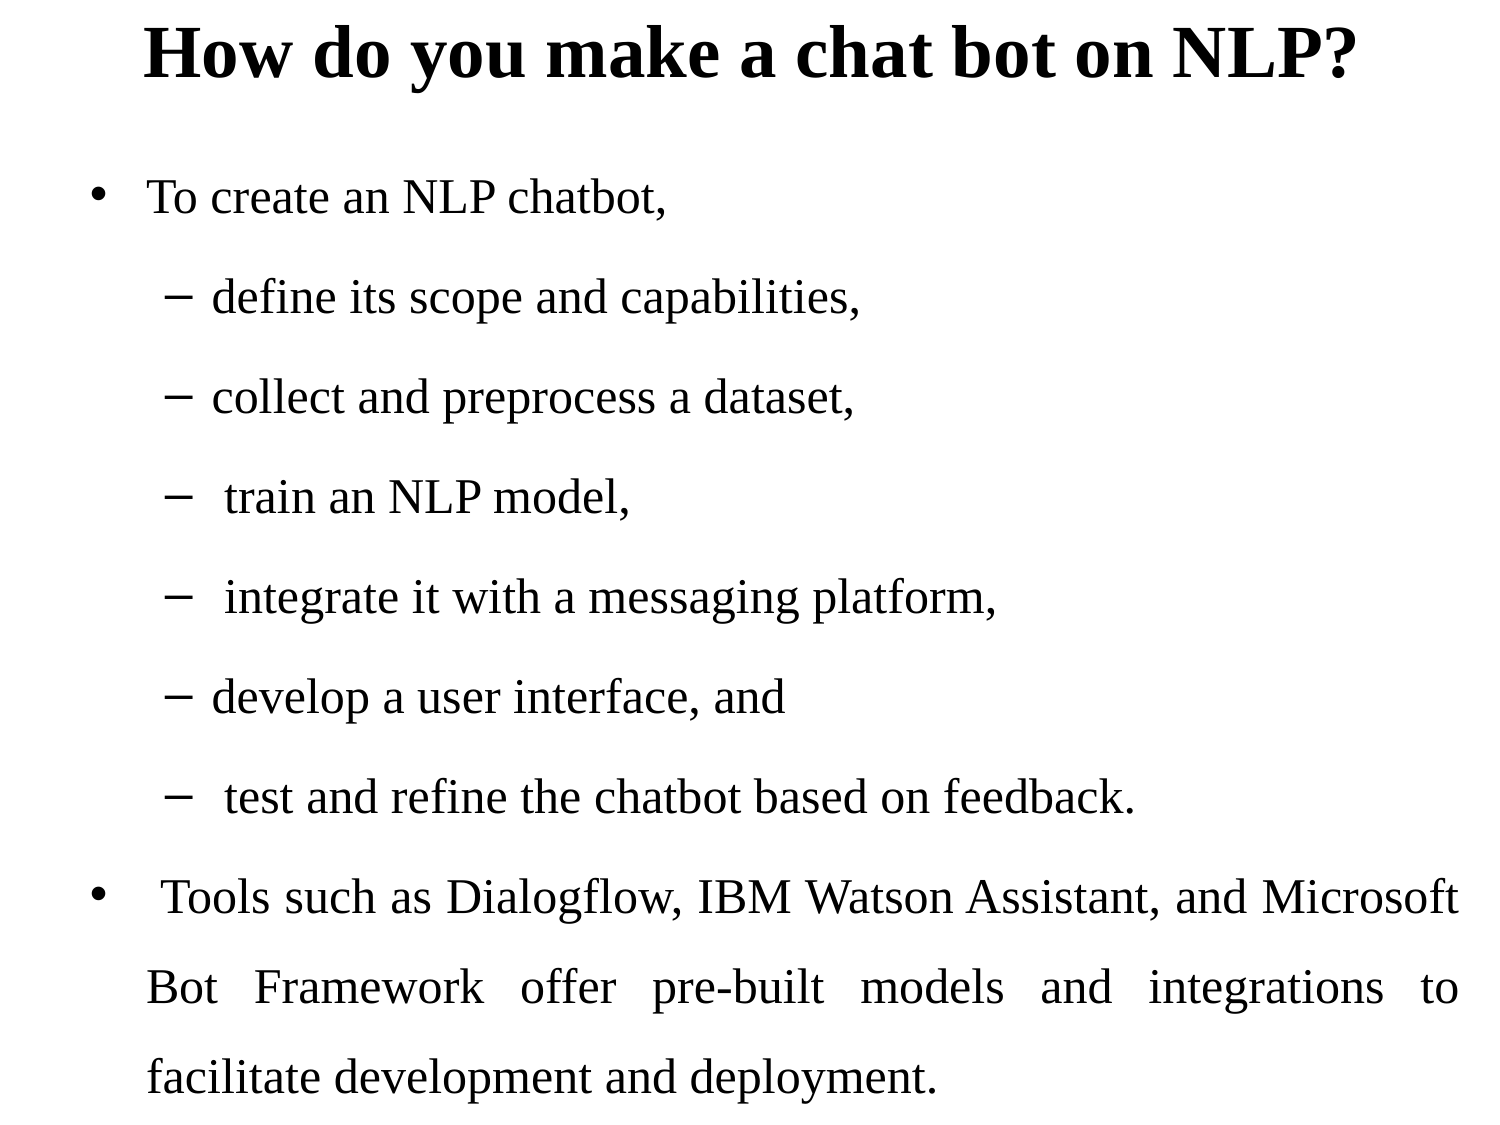

# How do you make a chat bot on NLP?
To create an NLP chatbot,
define its scope and capabilities,
collect and preprocess a dataset,
 train an NLP model,
 integrate it with a messaging platform,
develop a user interface, and
 test and refine the chatbot based on feedback.
 Tools such as Dialogflow, IBM Watson Assistant, and Microsoft Bot Framework offer pre-built models and integrations to facilitate development and deployment.